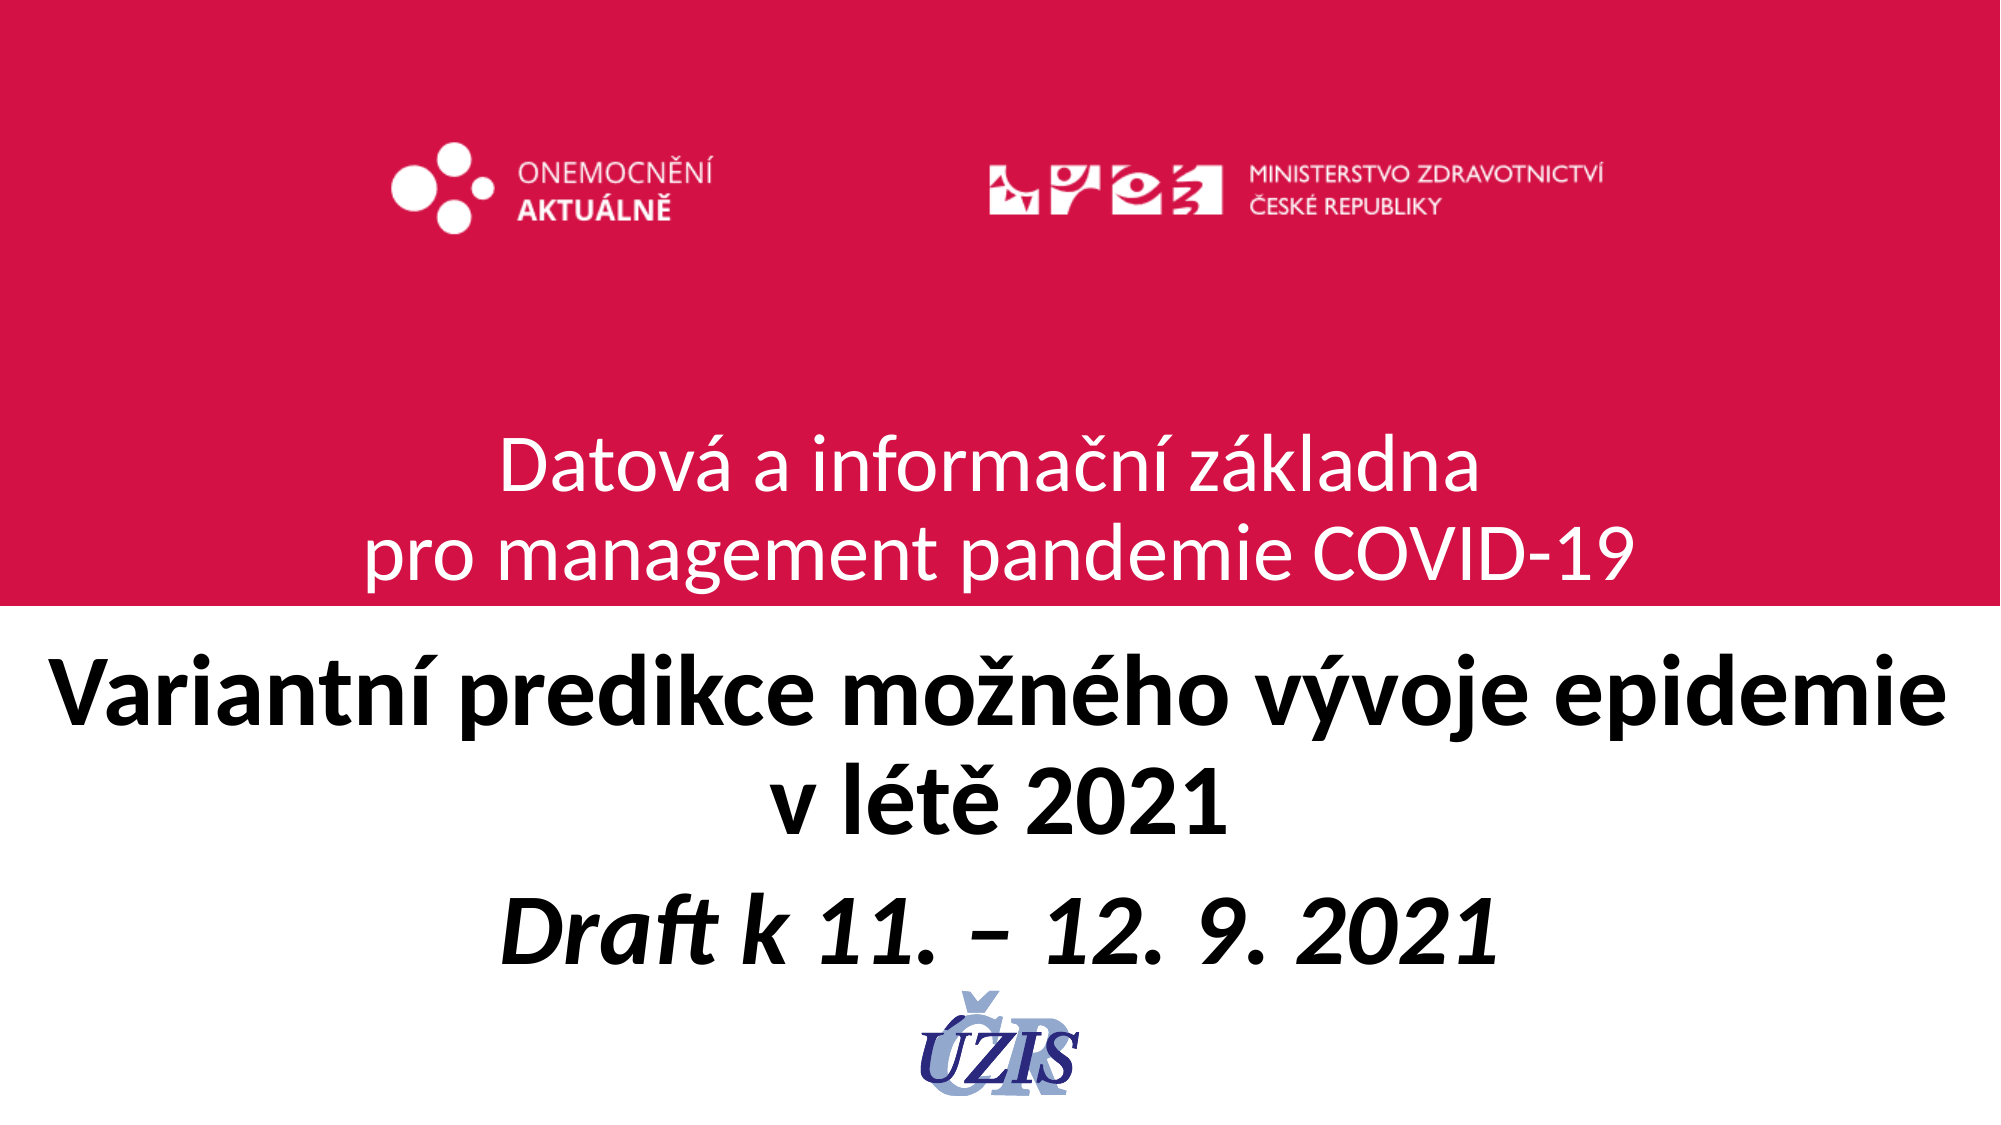

# Datová a informační základna pro management pandemie COVID-19
Variantní predikce možného vývoje epidemie v létě 2021
Draft k 11. – 12. 9. 2021